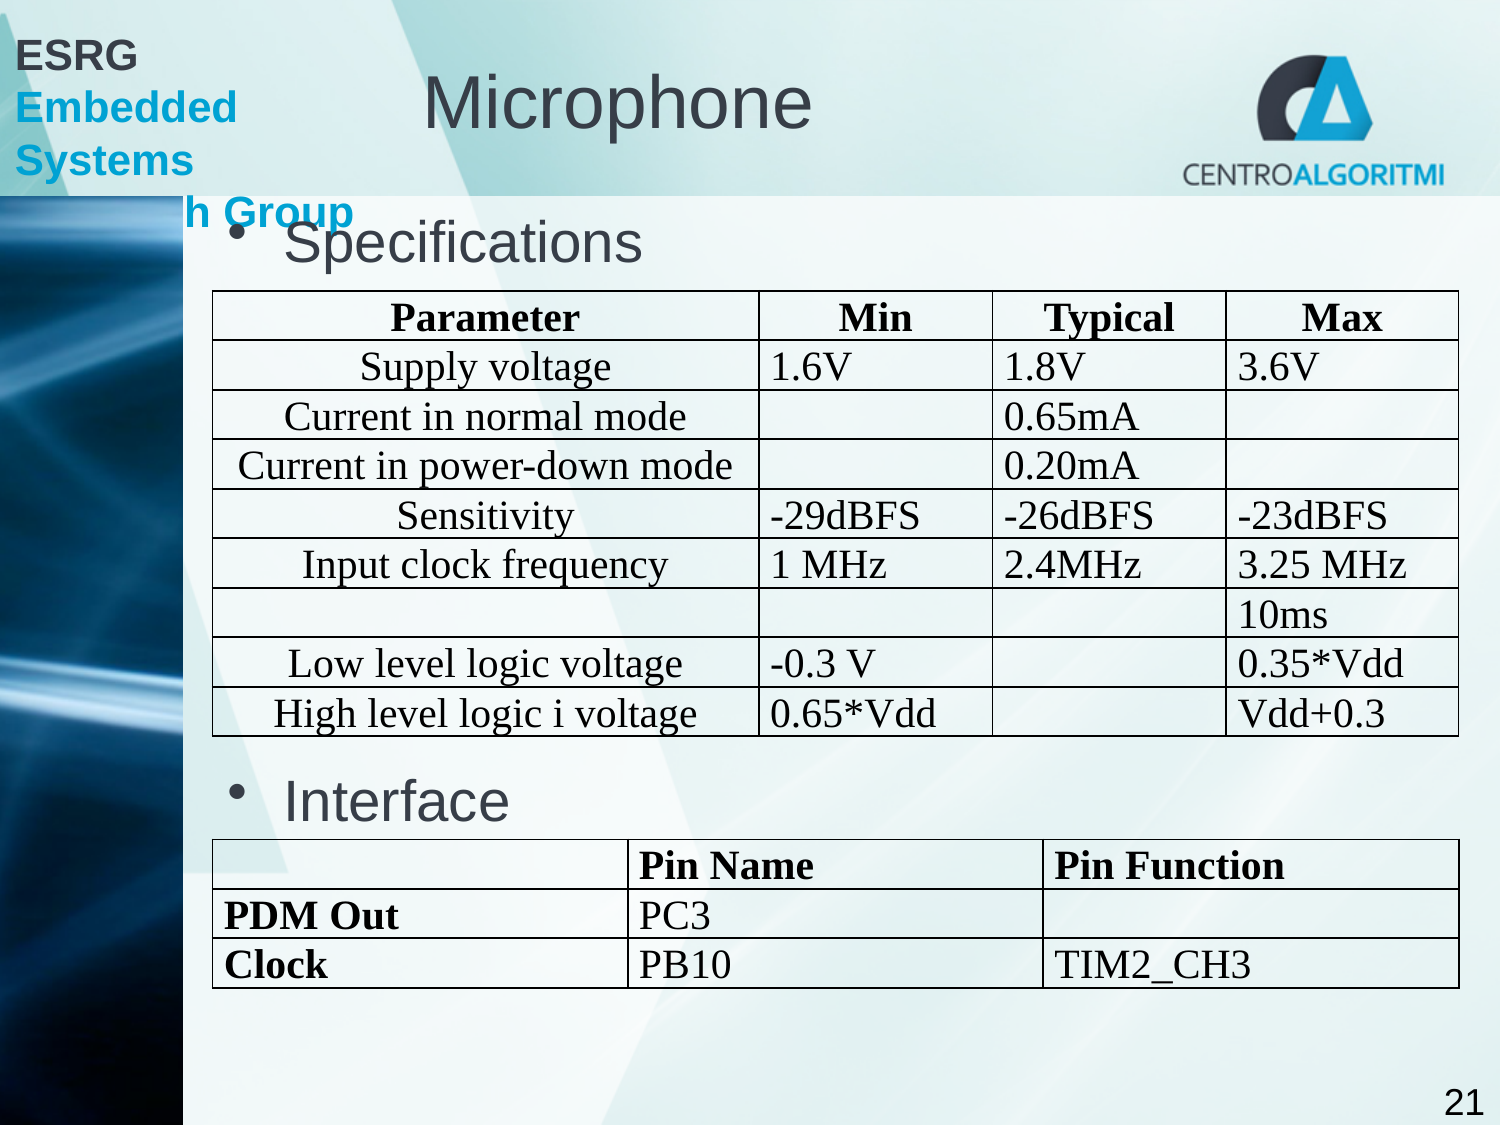

# Microphone
Specifications

Interface
| Parameter | Min | Typical | Max |
| --- | --- | --- | --- |
| Supply voltage | 1.6V | 1.8V | 3.6V |
| Current in normal mode |  | 0.65mA |  |
| Current in power-down mode |  | 0.20mA |  |
| Sensitivity | -29dBFS | -26dBFS | -23dBFS |
| Input clock frequency | 1 MHz | 2.4MHz | 3.25 MHz |
|  |  |  | 10ms |
| Low level logic voltage | -0.3 V |  | 0.35\*Vdd |
| High level logic i voltage | 0.65\*Vdd |  | Vdd+0.3 |
|  | Pin Name | Pin Function |
| --- | --- | --- |
| PDM Out | PC3 |  |
| Clock | PB10 | TIM2\_CH3 |
21